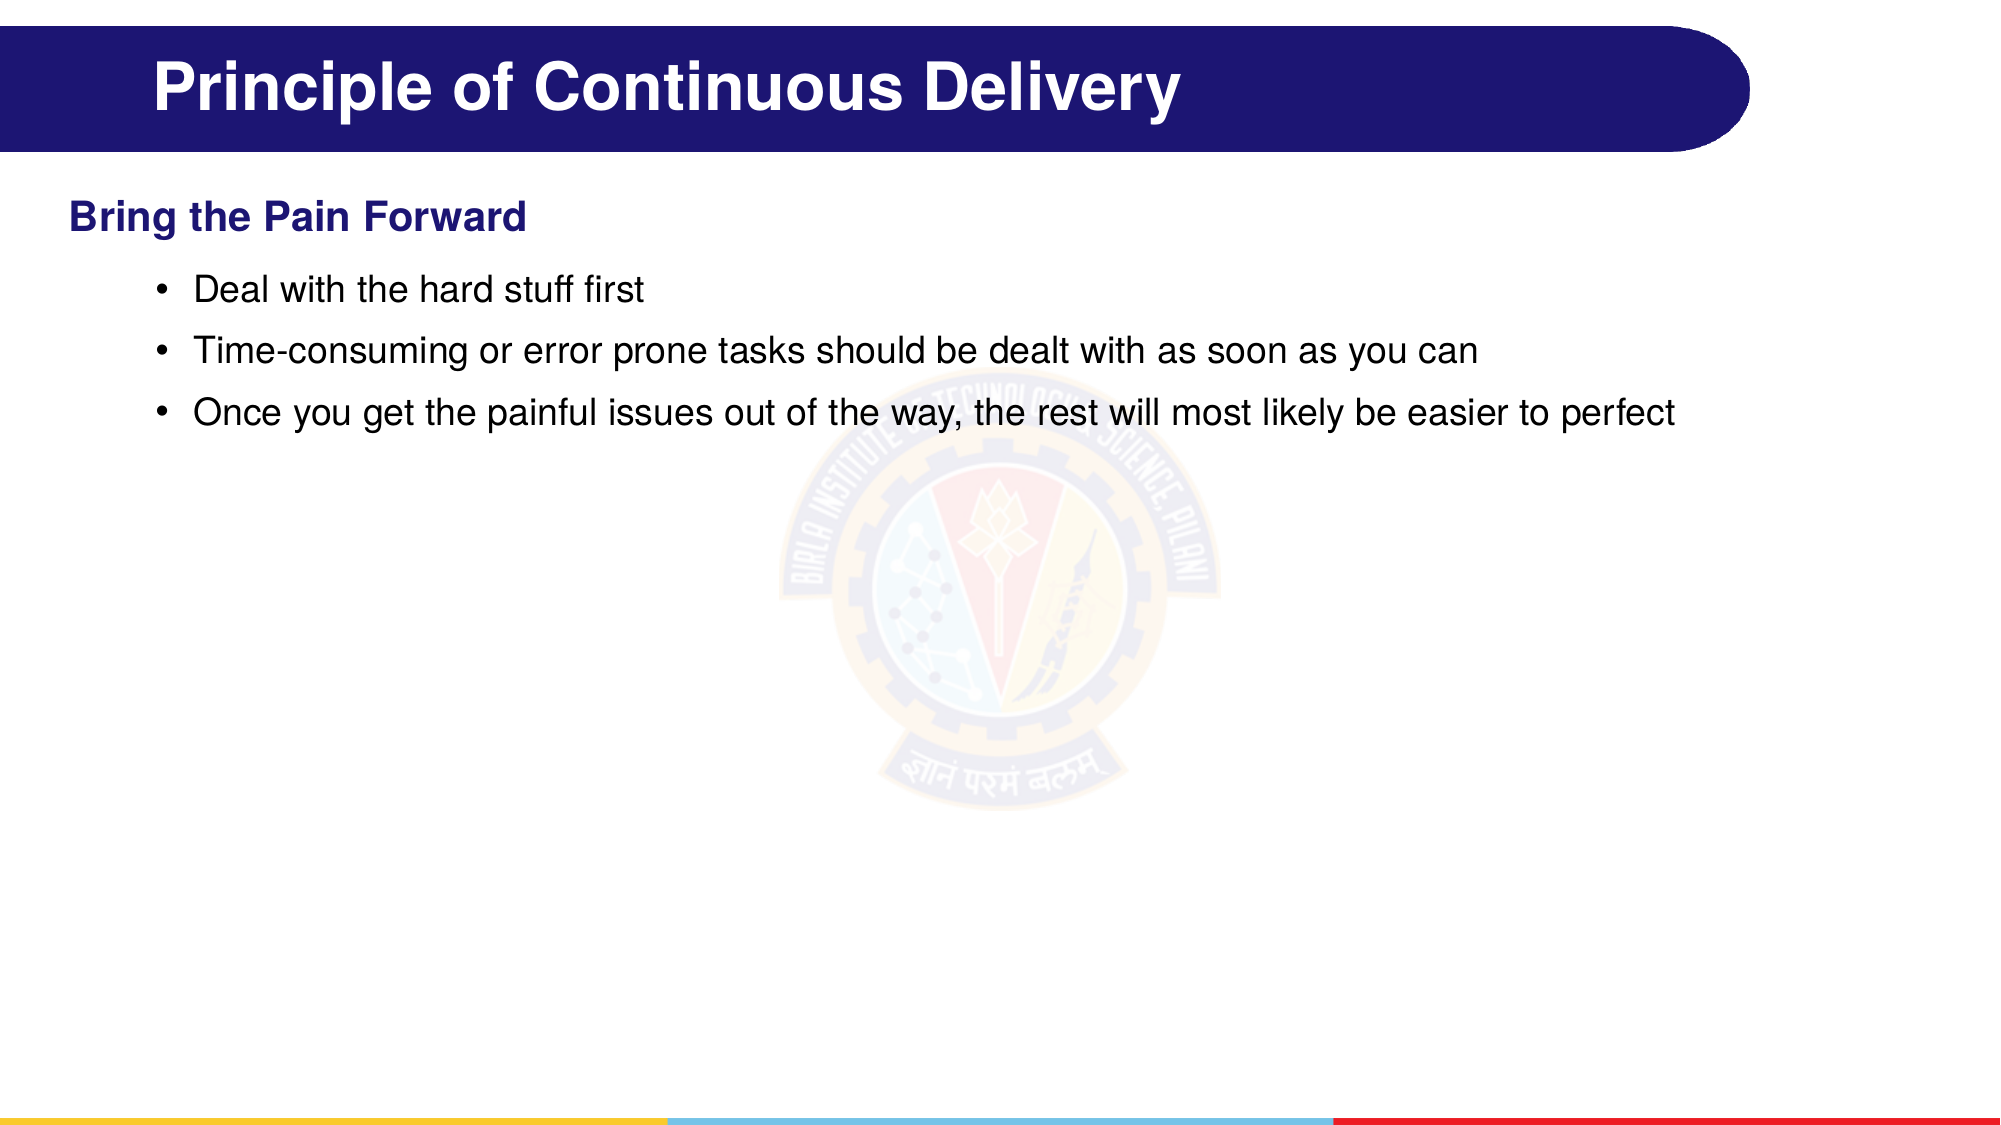

# Principle of Continuous Delivery
Bring the Pain Forward

Deal with the hard stuff first
Time-consuming or error prone tasks should be dealt with as soon as you can
Once you get the painful issues out of the way, the rest will most likely be easier to perfect